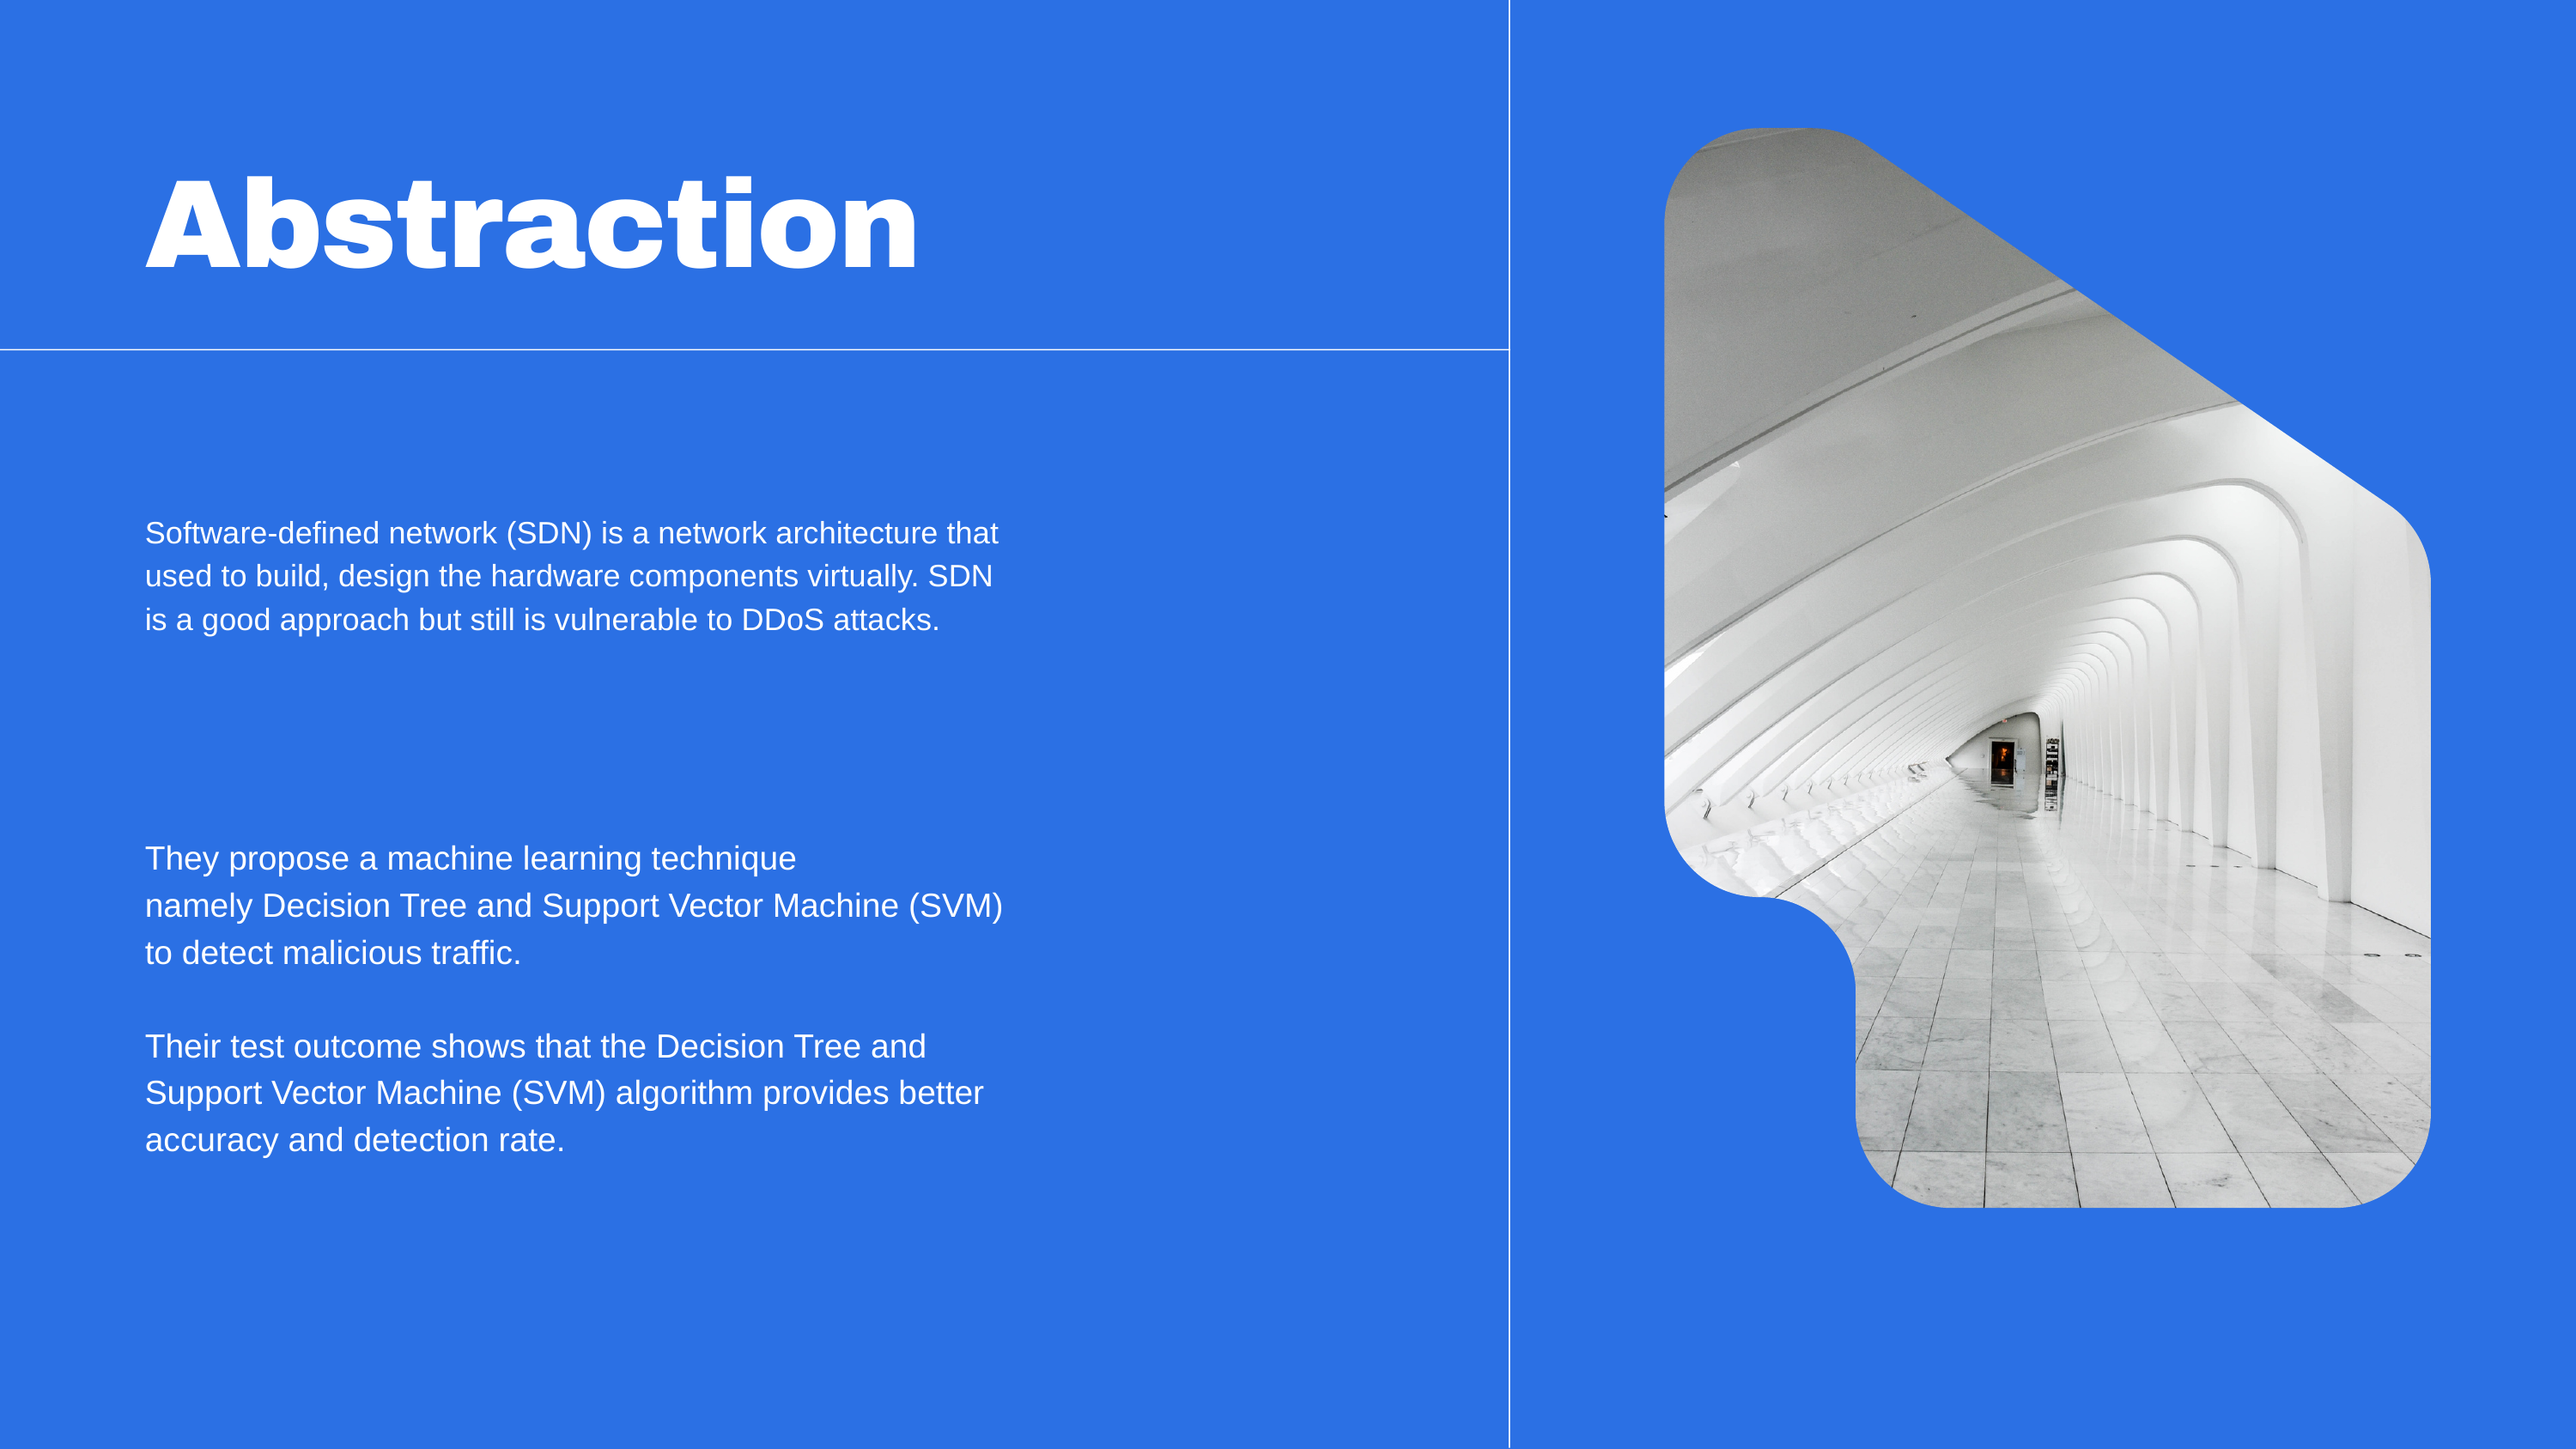

Abstraction

Software-defined network (SDN) is a network architecture that used to build, design the hardware components virtually. SDN is a good approach but still is vulnerable to DDoS attacks.
They propose a machine learning technique
namely Decision Tree and Support Vector Machine (SVM) to detect malicious traffic.

Their test outcome shows that the Decision Tree and Support Vector Machine (SVM) algorithm provides better accuracy and detection rate.